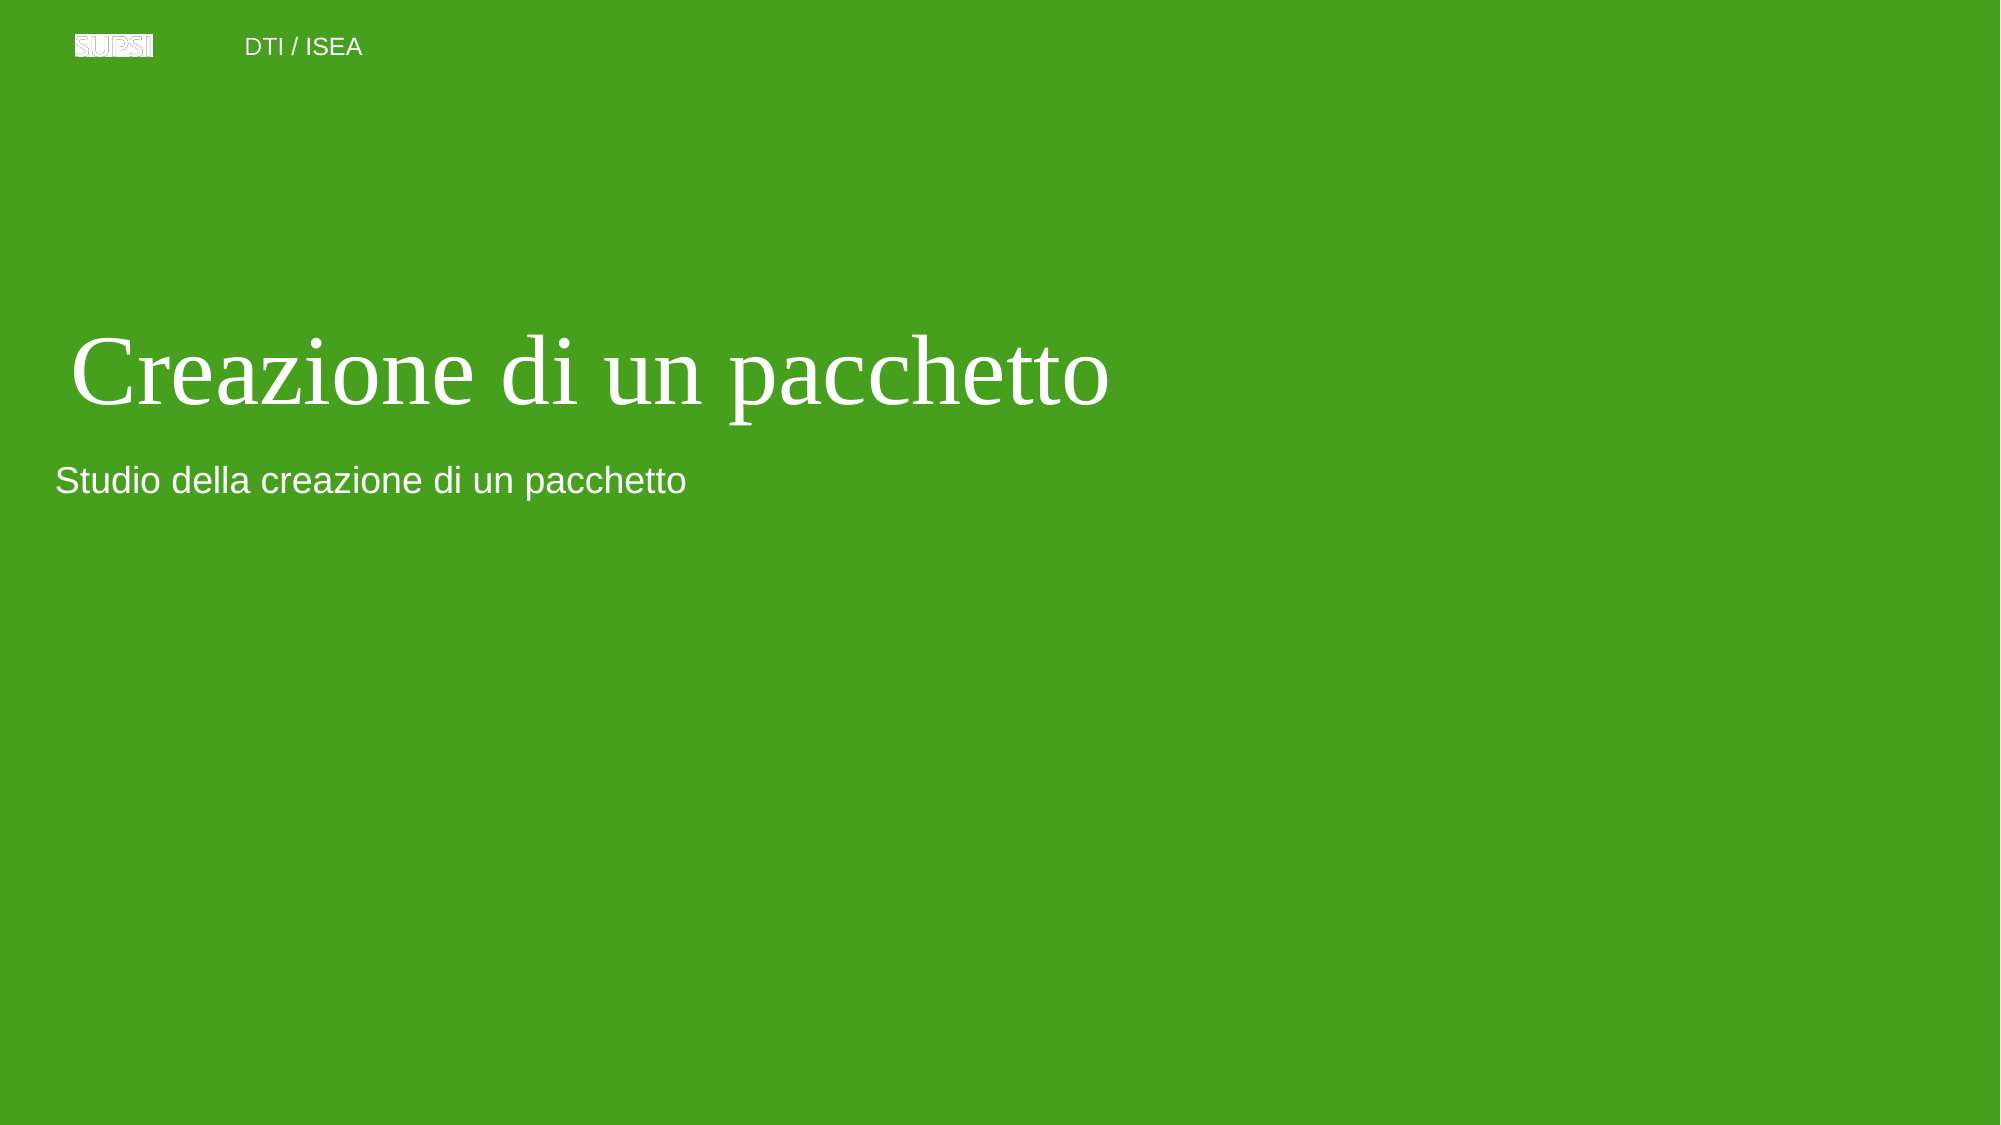

# Creazione di un pacchetto
Studio della creazione di un pacchetto